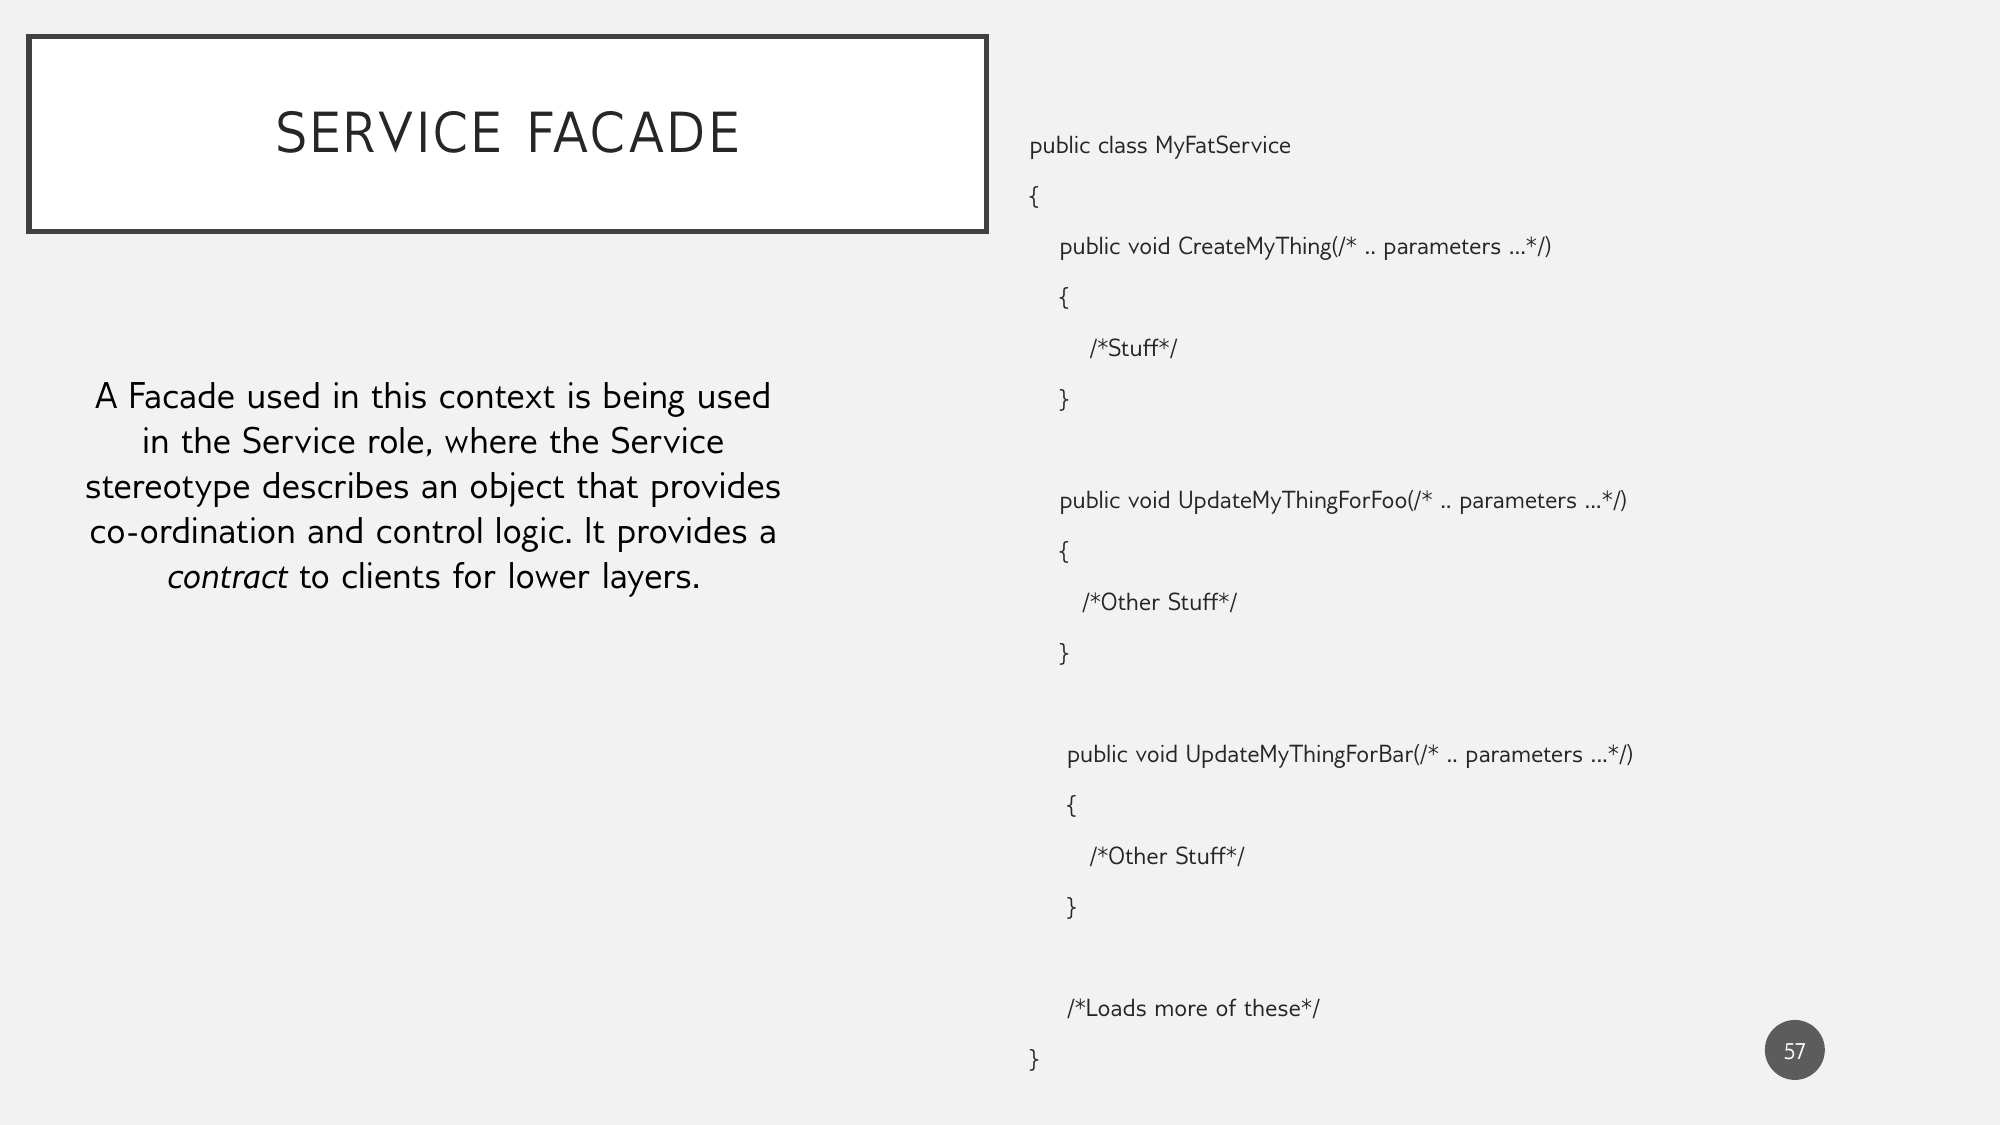

# Service Facade
public class MyFatService
{
    public void CreateMyThing(/* .. parameters ...*/)
    {
        /*Stuff*/
    }

    public void UpdateMyThingForFoo(/* .. parameters ...*/)
    {
       /*Other Stuff*/
    }

     public void UpdateMyThingForBar(/* .. parameters ...*/)
     {
        /*Other Stuff*/
     }

     /*Loads more of these*/
}

A Facade used in this context is being used in the Service role, where the Service stereotype describes an object that provides co-ordination and control logic. It provides a contract to clients for lower layers.
57